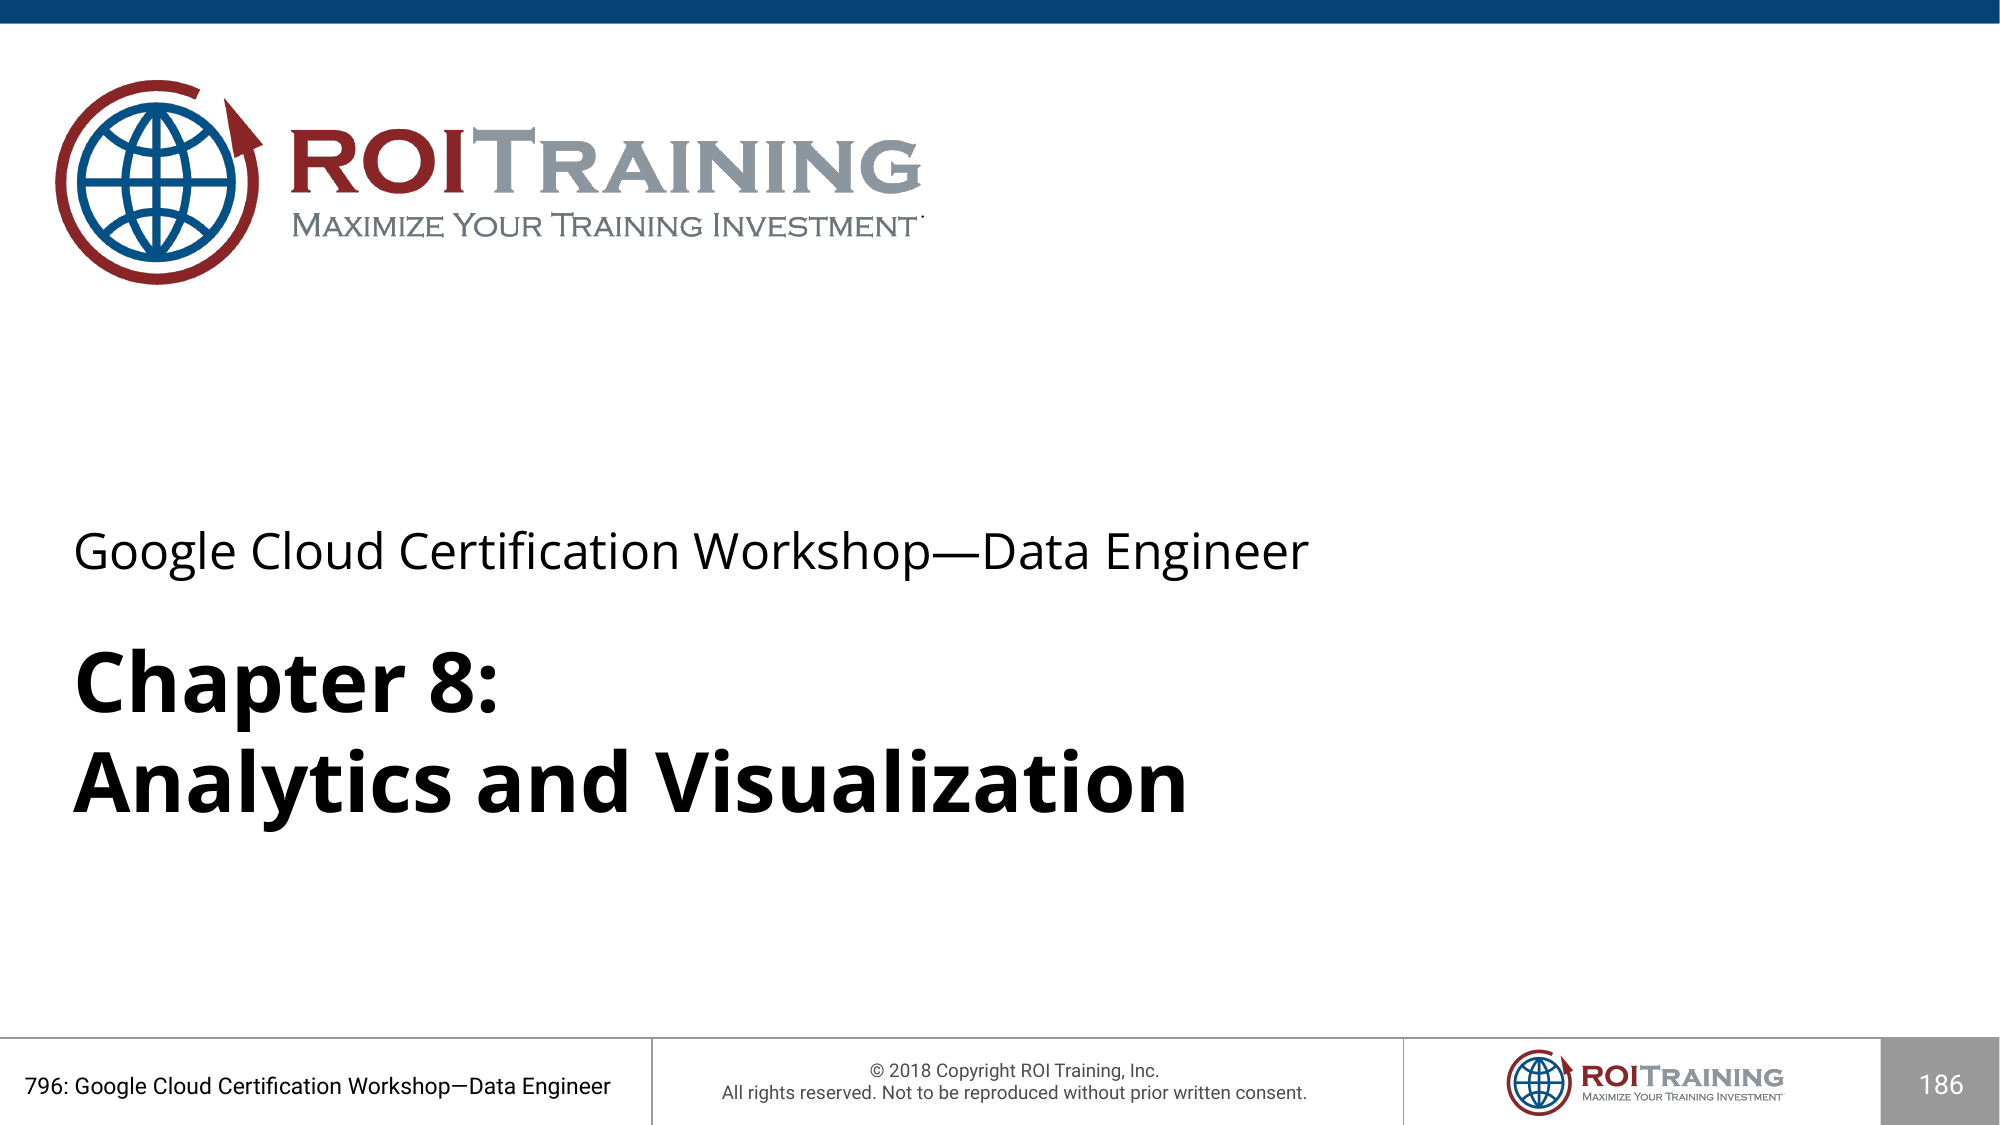

Google Cloud Certification Workshop—Data Engineer
Chapter 8:
Analytics and Visualization